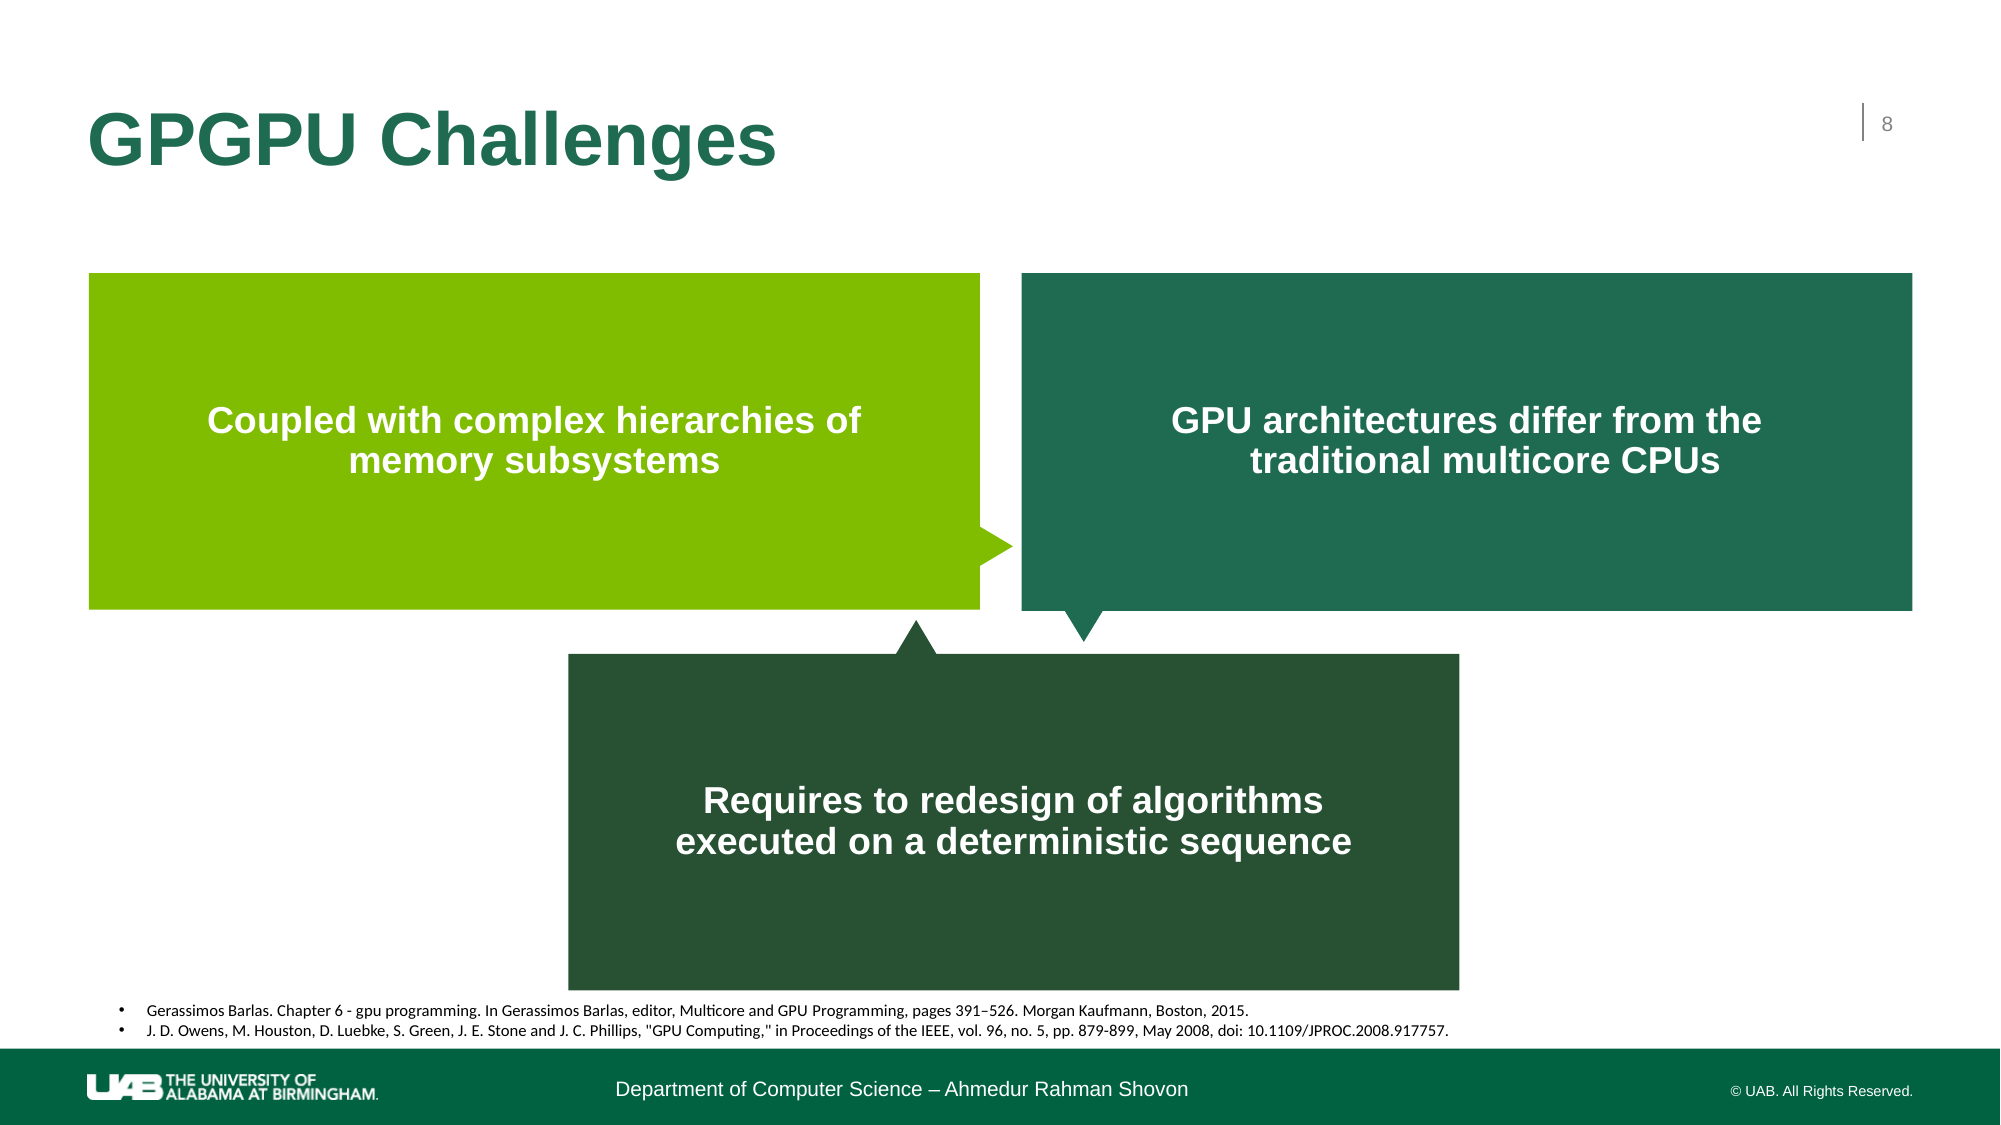

# GPGPU Challenges
8
Coupled with complex hierarchies of memory subsystems
GPU architectures differ from the traditional multicore CPUs
Requires to redesign of algorithms executed on a deterministic sequence
Gerassimos Barlas. Chapter 6 - gpu programming. In Gerassimos Barlas, editor, Multicore and GPU Programming, pages 391–526. Morgan Kaufmann, Boston, 2015.
J. D. Owens, M. Houston, D. Luebke, S. Green, J. E. Stone and J. C. Phillips, "GPU Computing," in Proceedings of the IEEE, vol. 96, no. 5, pp. 879-899, May 2008, doi: 10.1109/JPROC.2008.917757.
Department of Computer Science – Ahmedur Rahman Shovon